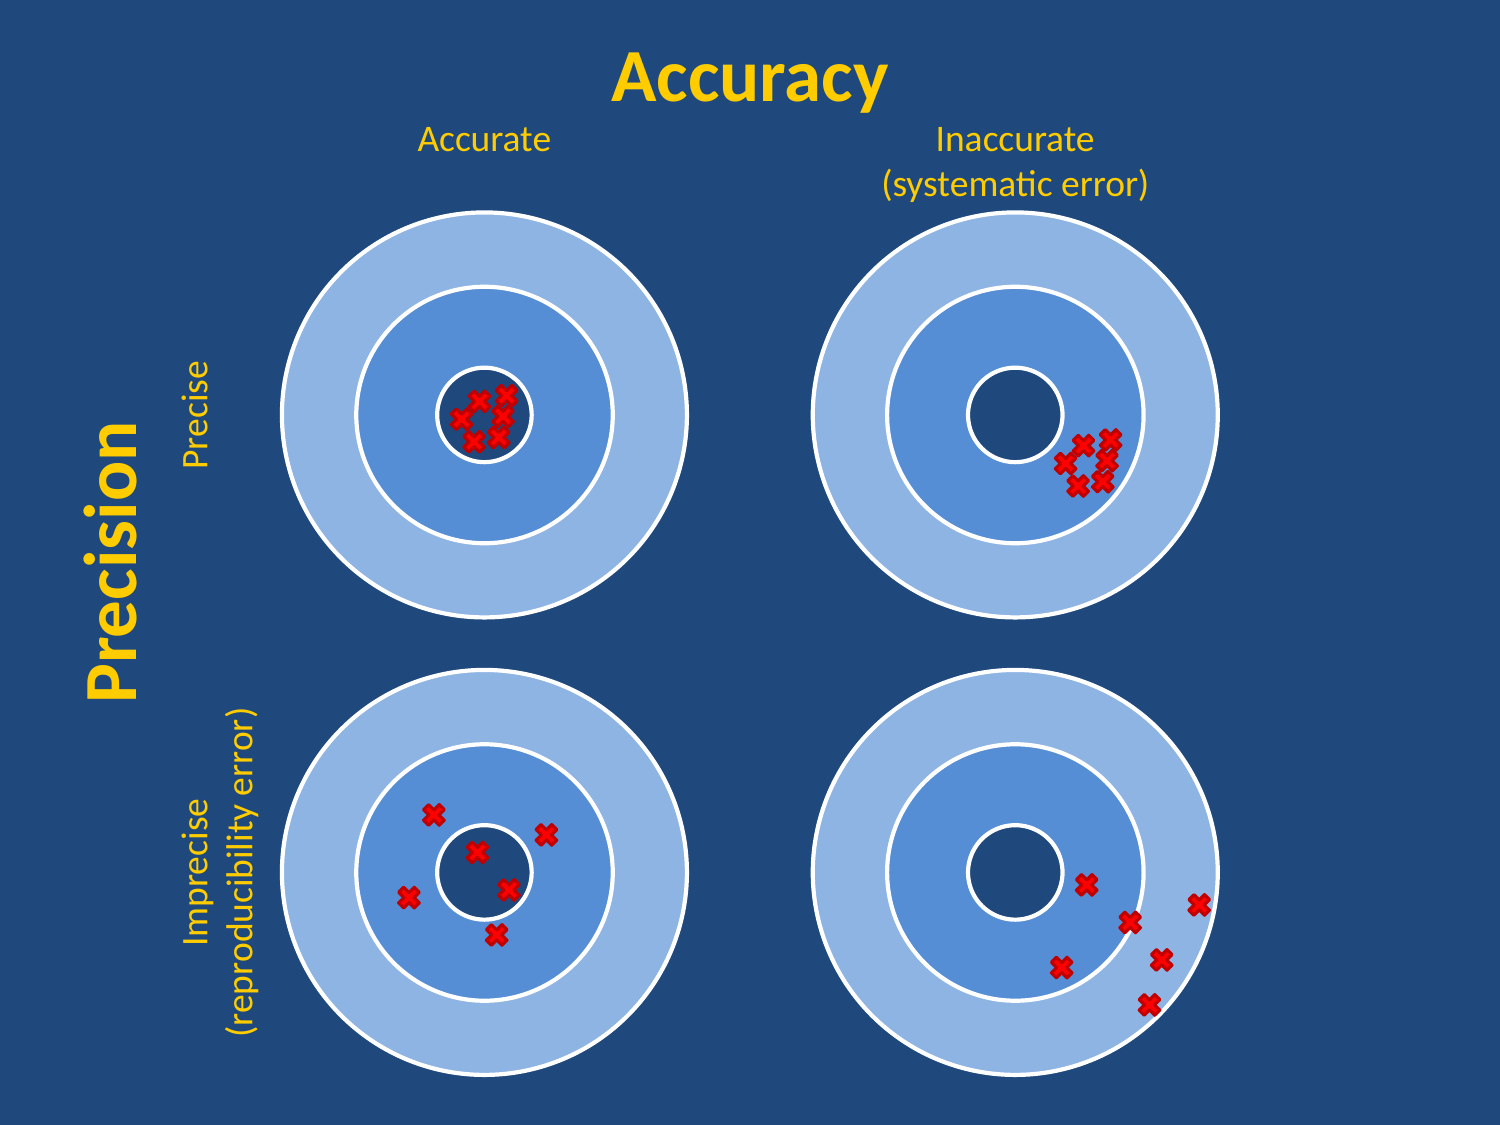

Accuracy
Accurate
Inaccurate
(systematic error)

Precise

Precision

Imprecise
(reproducibility error)